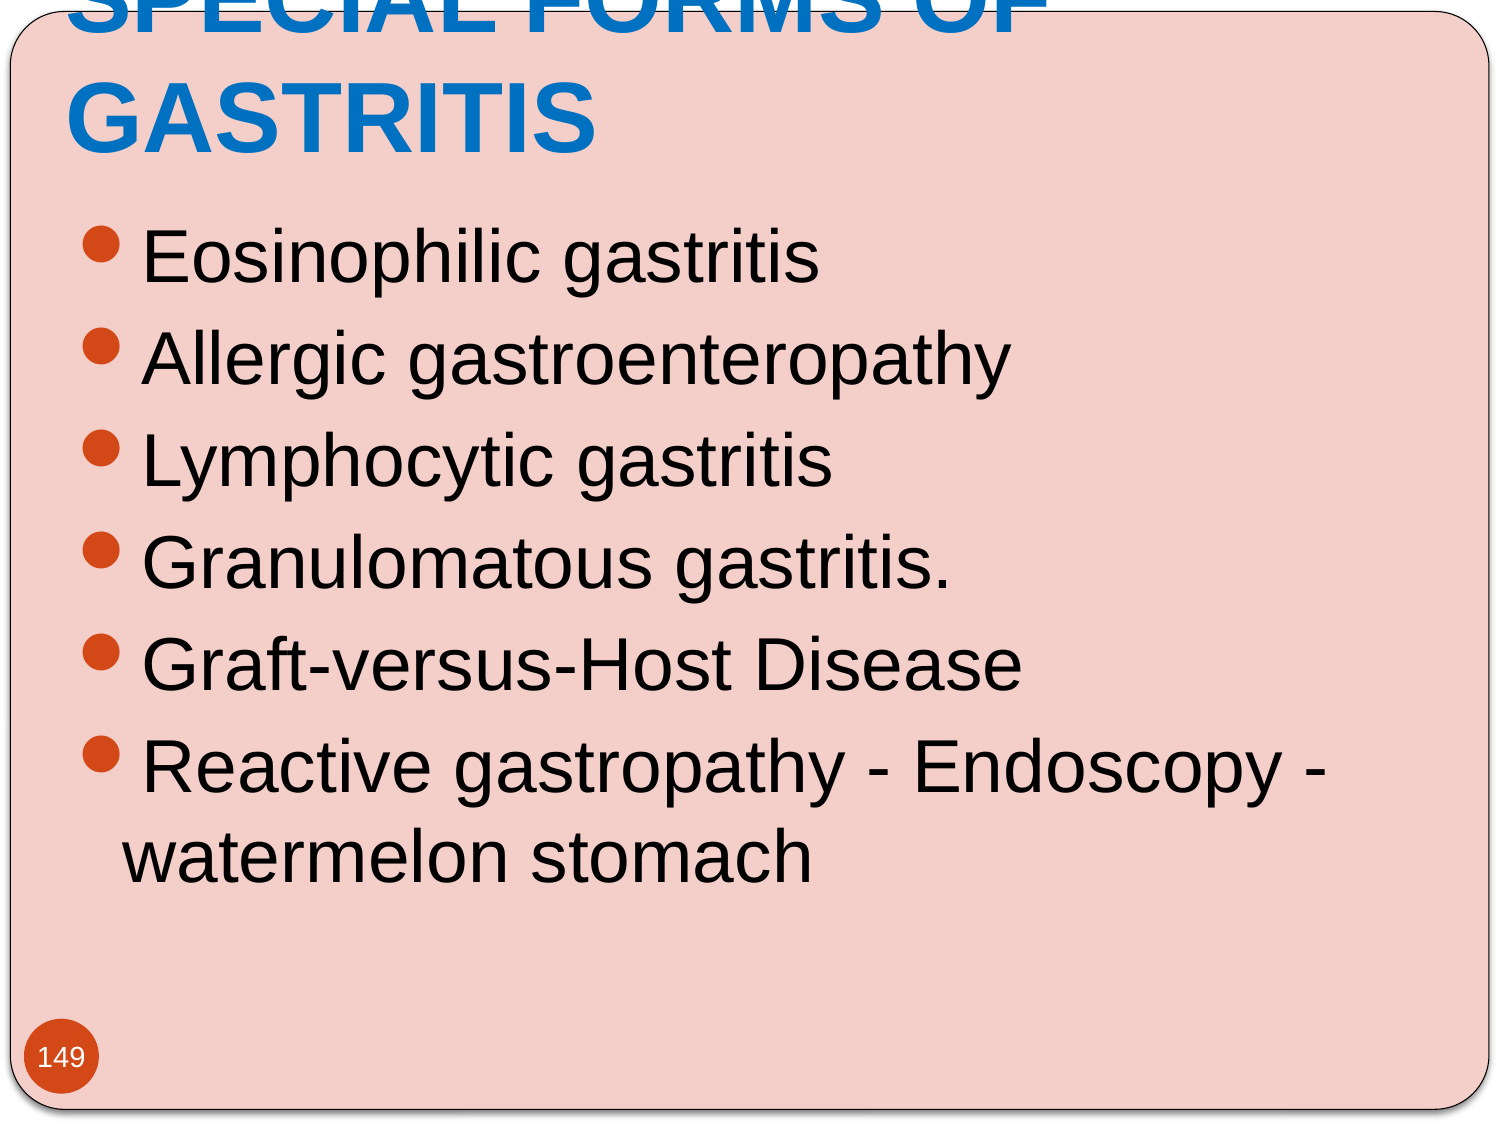

# SPECIAL FORMS OF GASTRITIS
Eosinophilic gastritis
Allergic gastroenteropathy
Lymphocytic gastritis
Granulomatous gastritis.
Graft-versus-Host Disease
Reactive gastropathy - Endoscopy - watermelon stomach

149